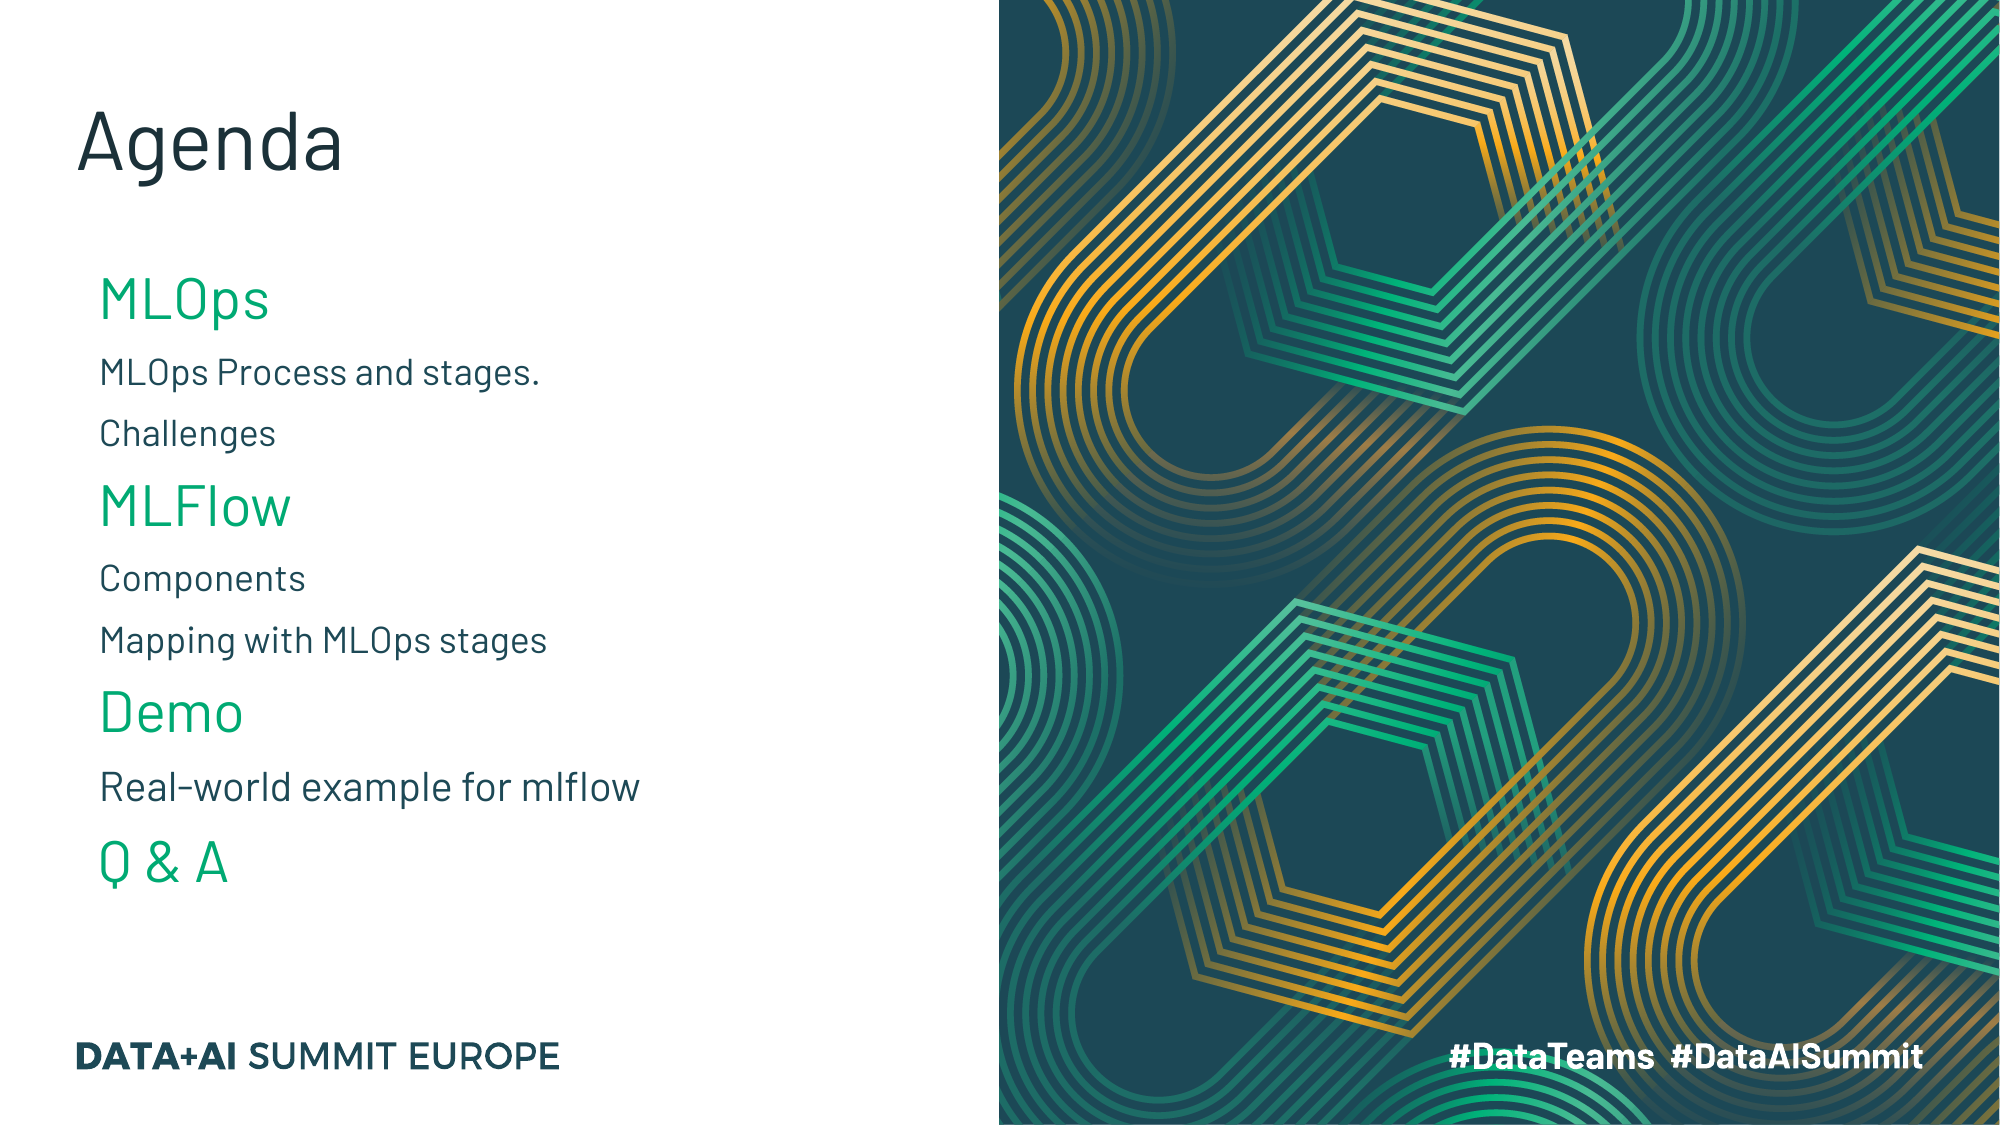

# Agenda
MLOps
MLOps Process and stages.
Challenges
MLFlow
Components
Mapping with MLOps stages
Demo
Real-world example for mlflow
Q & A